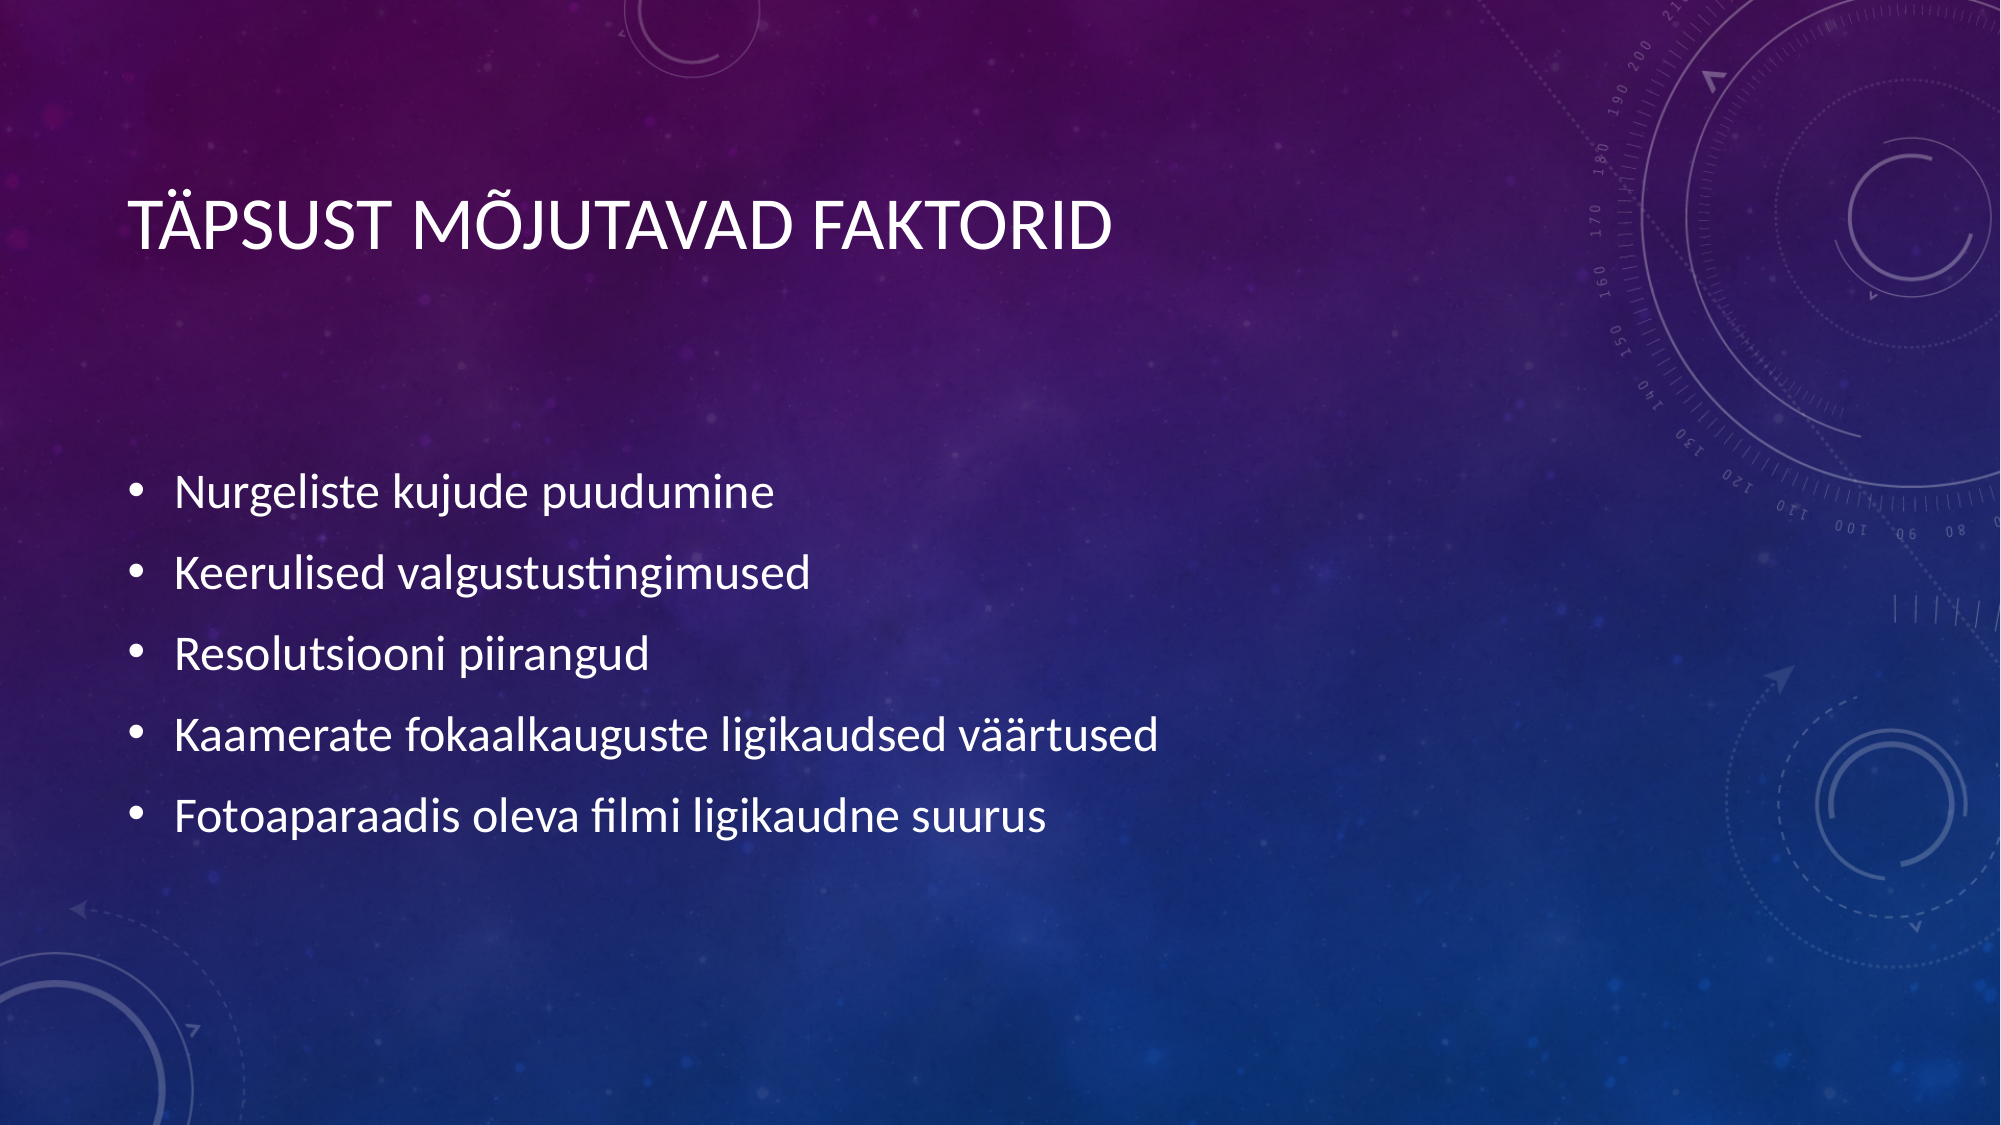

# Täpsust mõjutavad faktorid
Nurgeliste kujude puudumine
Keerulised valgustustingimused
Resolutsiooni piirangud
Kaamerate fokaalkauguste ligikaudsed väärtused
Fotoaparaadis oleva filmi ligikaudne suurus